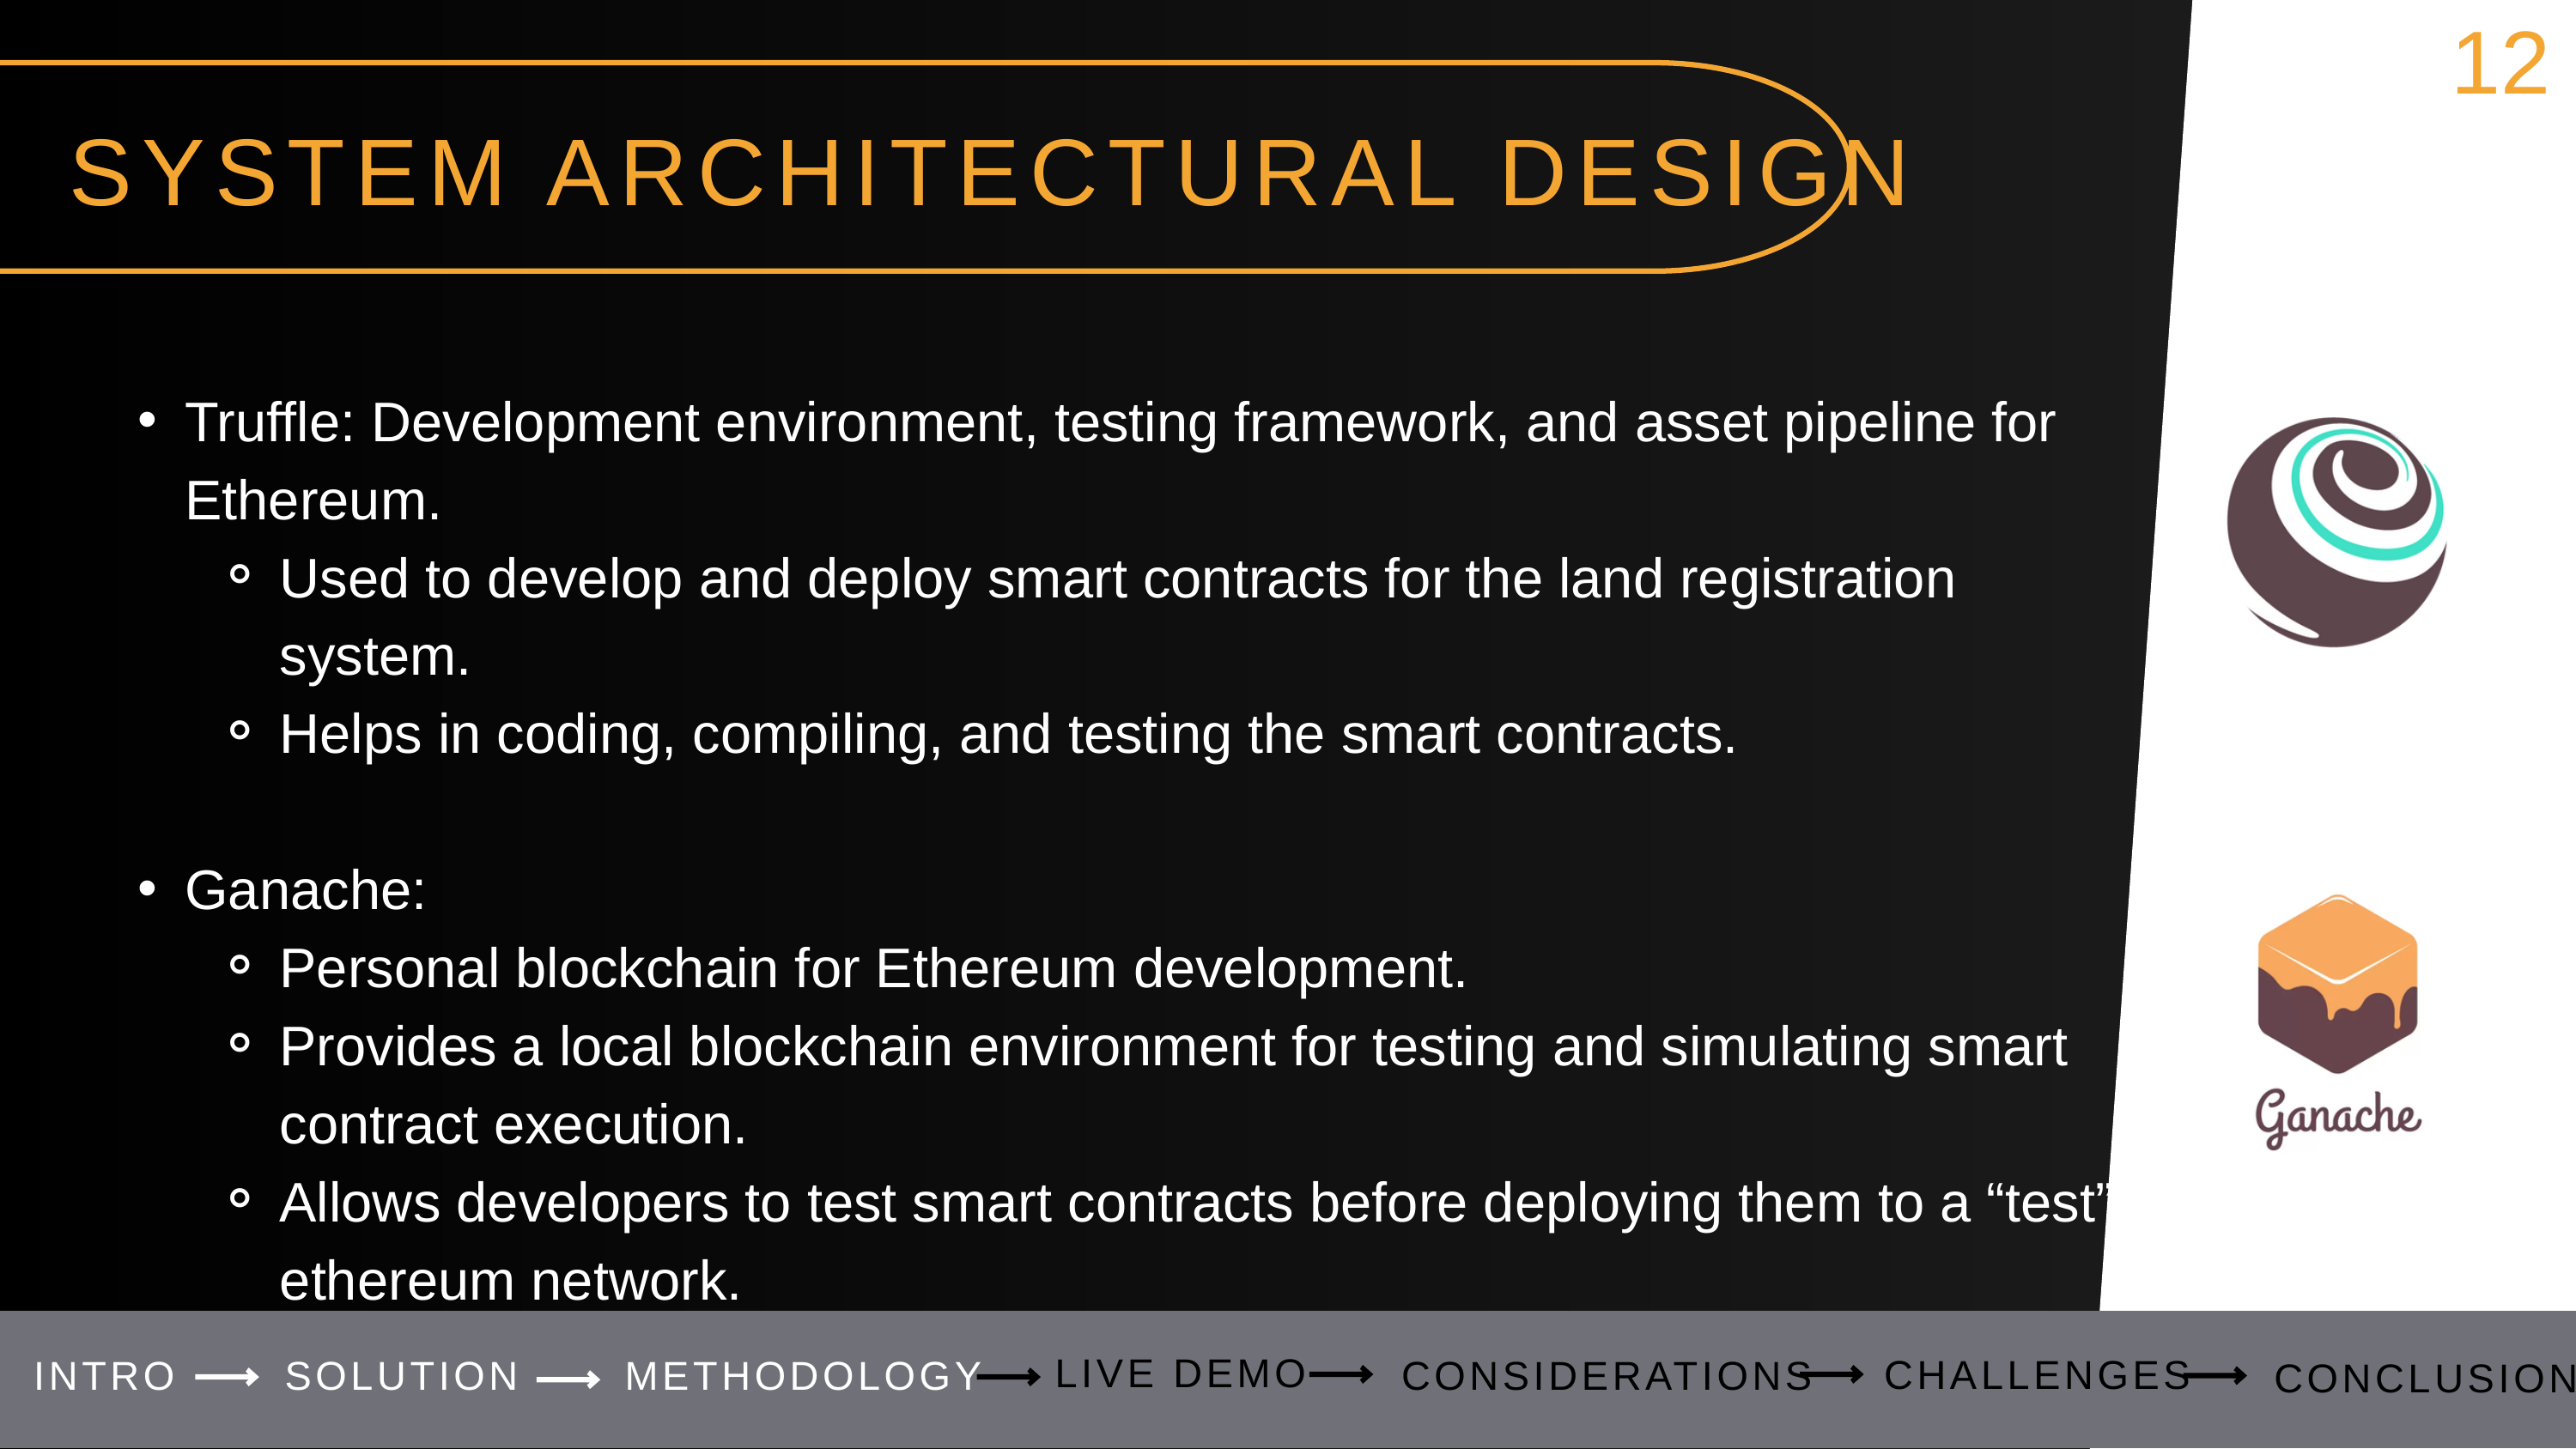

12

SYSTEM ARCHITECTURAL DESIGN
Truffle: Development environment, testing framework, and asset pipeline for Ethereum.
Used to develop and deploy smart contracts for the land registration system.
Helps in coding, compiling, and testing the smart contracts.

Ganache:
Personal blockchain for Ethereum development.
Provides a local blockchain environment for testing and simulating smart contract execution.
Allows developers to test smart contracts before deploying them to a “test” ethereum network.

LIVE DEMO
CHALLENGES
INTRO
SOLUTION
METHODOLOGY
CONSIDERATIONS
CONCLUSION